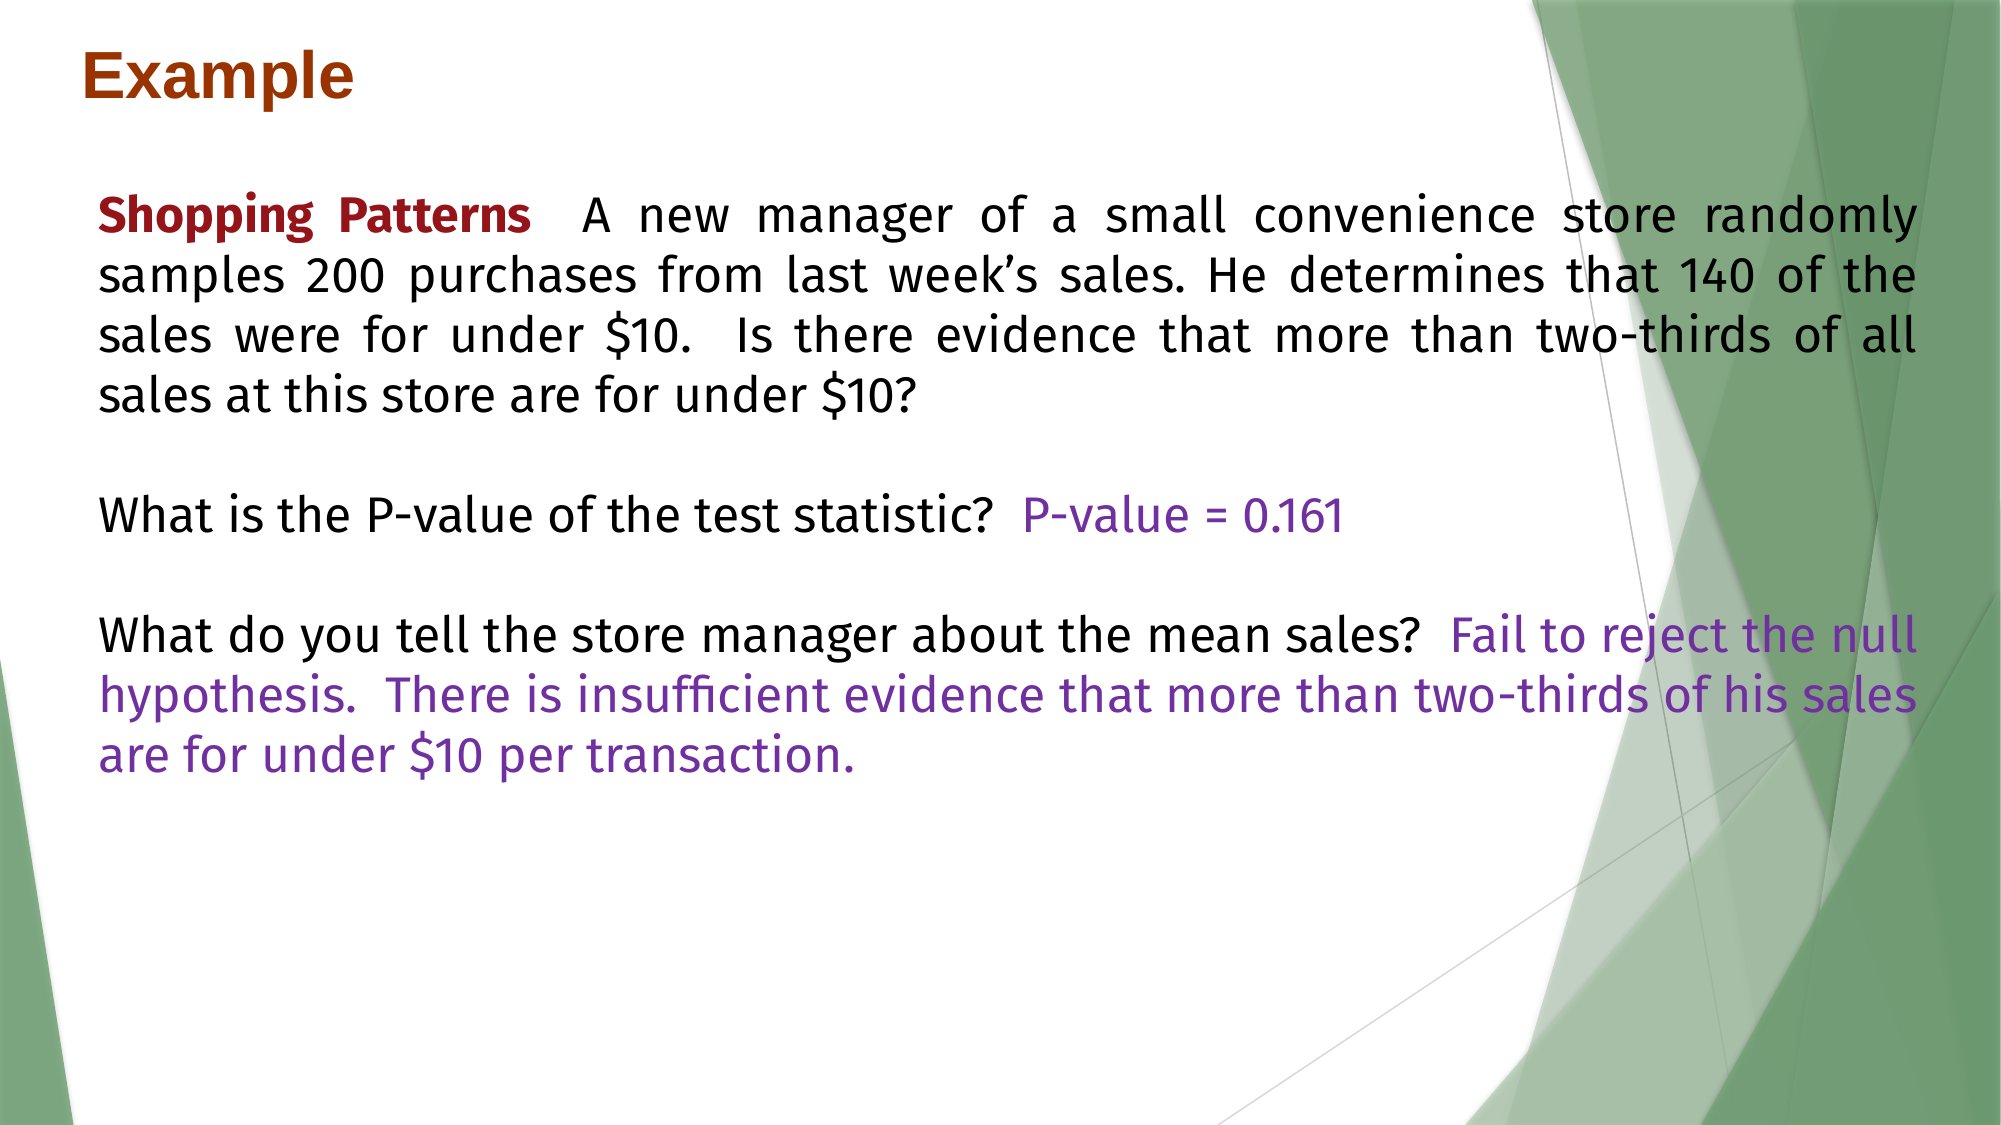

Example
Shopping Patterns  A new manager of a small convenience store randomly samples 200 purchases from last week’s sales. He determines that 140 of the sales were for under $10.  Is there evidence that more than two-thirds of all sales at this store are for under $10?

What is the P-value of the test statistic?  P-value = 0.161

What do you tell the store manager about the mean sales?  Fail to reject the null hypothesis.  There is insufficient evidence that more than two-thirds of his sales are for under $10 per transaction.